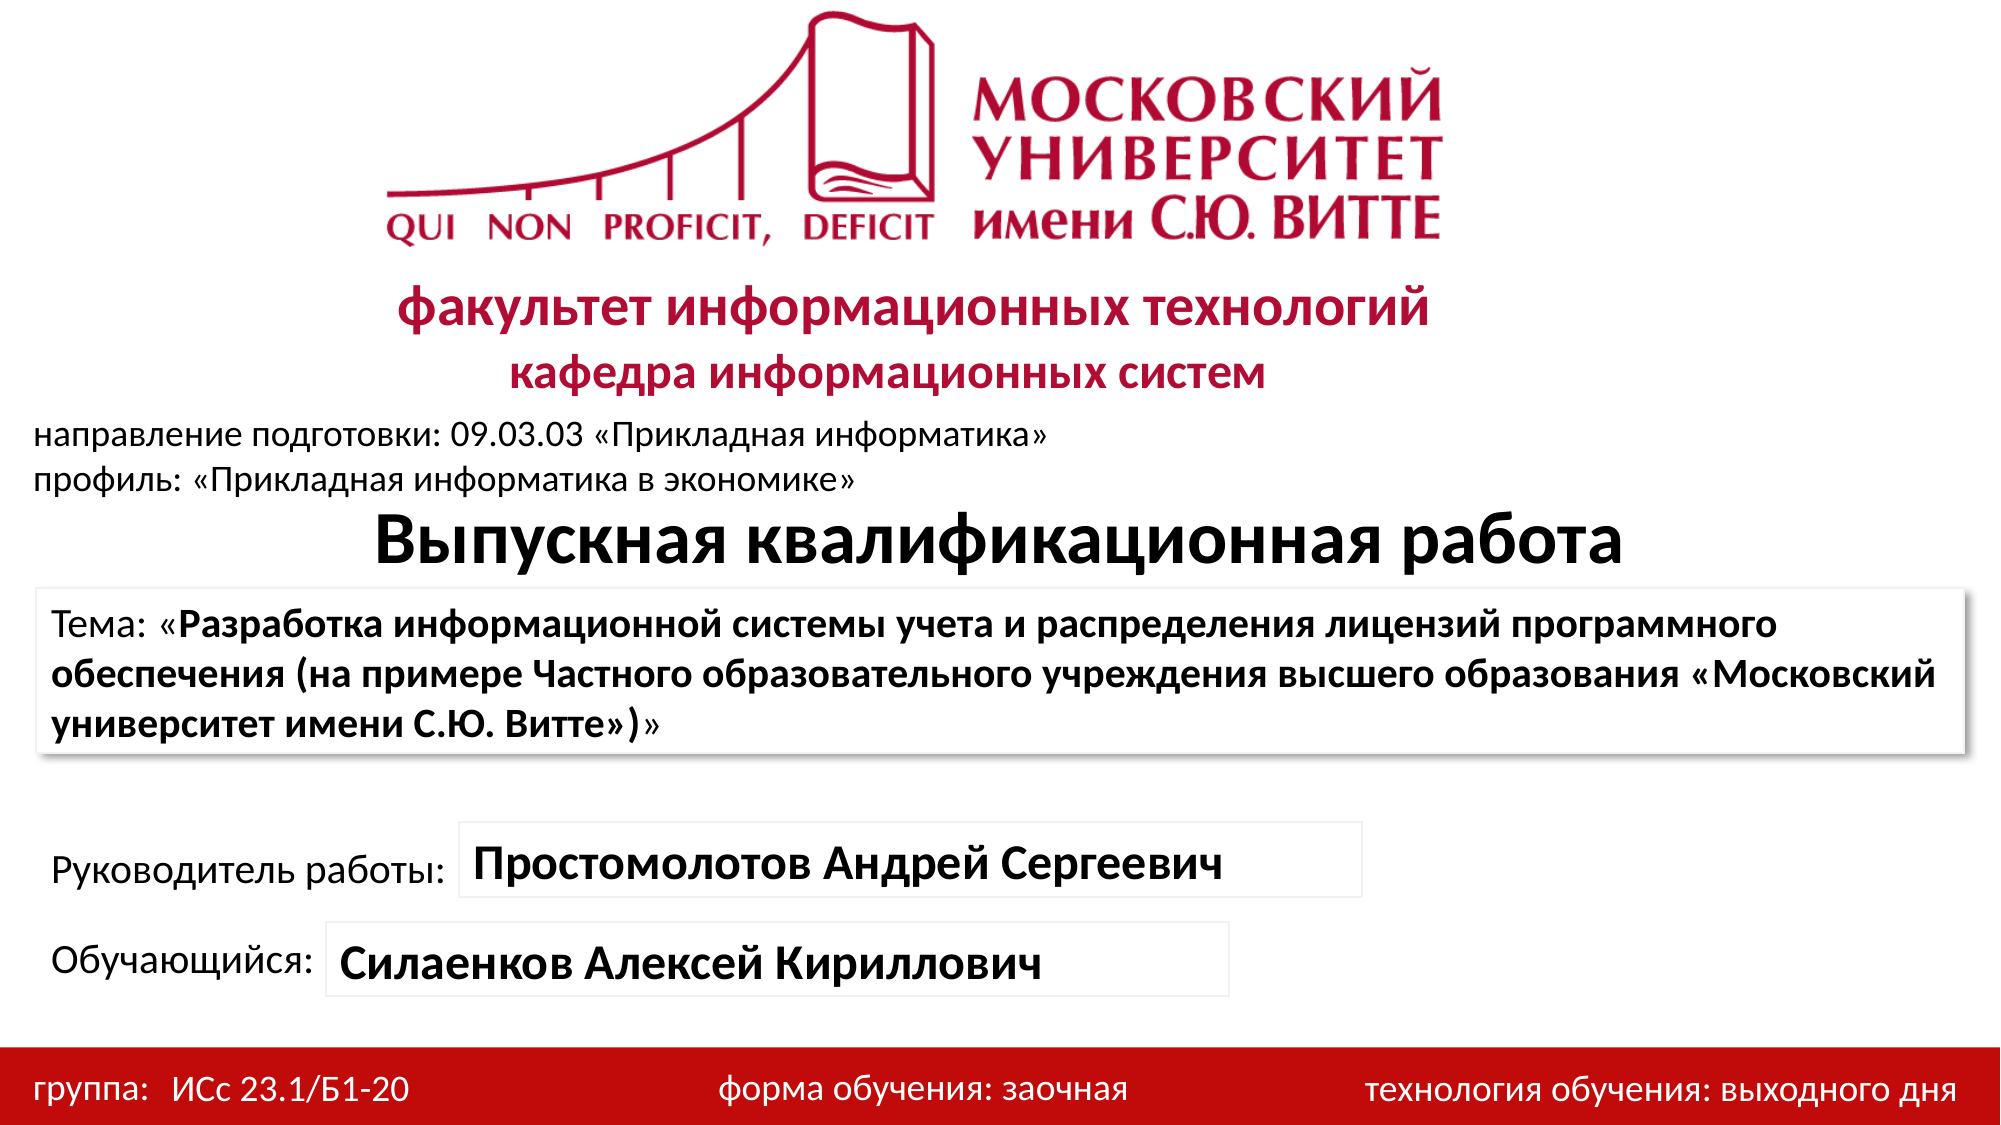

Тема: «Разработка информационной системы учета и распределения лицензий программного обеспечения (на примере Частного образовательного учреждения высшего образования «Московский университет имени С.Ю. Витте»)»
Простомолотов Андрей Сергеевич
Силаенков Алексей Кириллович
ИСс 23.1/Б1-20